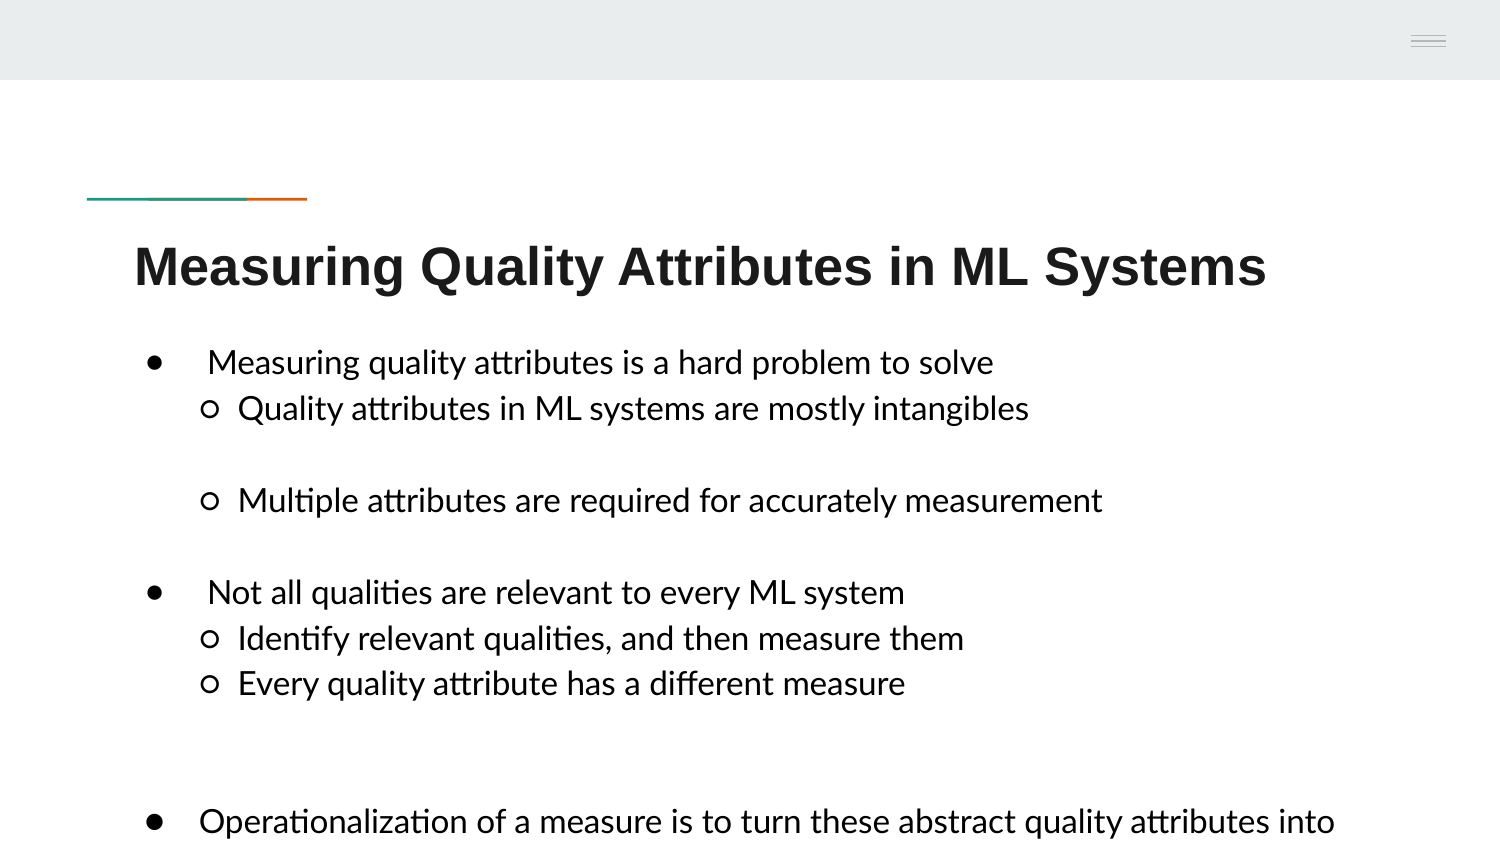

# Measuring Quality Attributes in ML Systems
 Measuring quality attributes is a hard problem to solve
○  Quality attributes in ML systems are mostly intangibles
○  Multiple attributes are required for accurately measurement
 Not all qualities are relevant to every ML system
○  Identify relevant qualities, and then measure them
○  Every quality attribute has a different measure
Operationalization of a measure is to turn these abstract quality attributes into something observable and measurable.